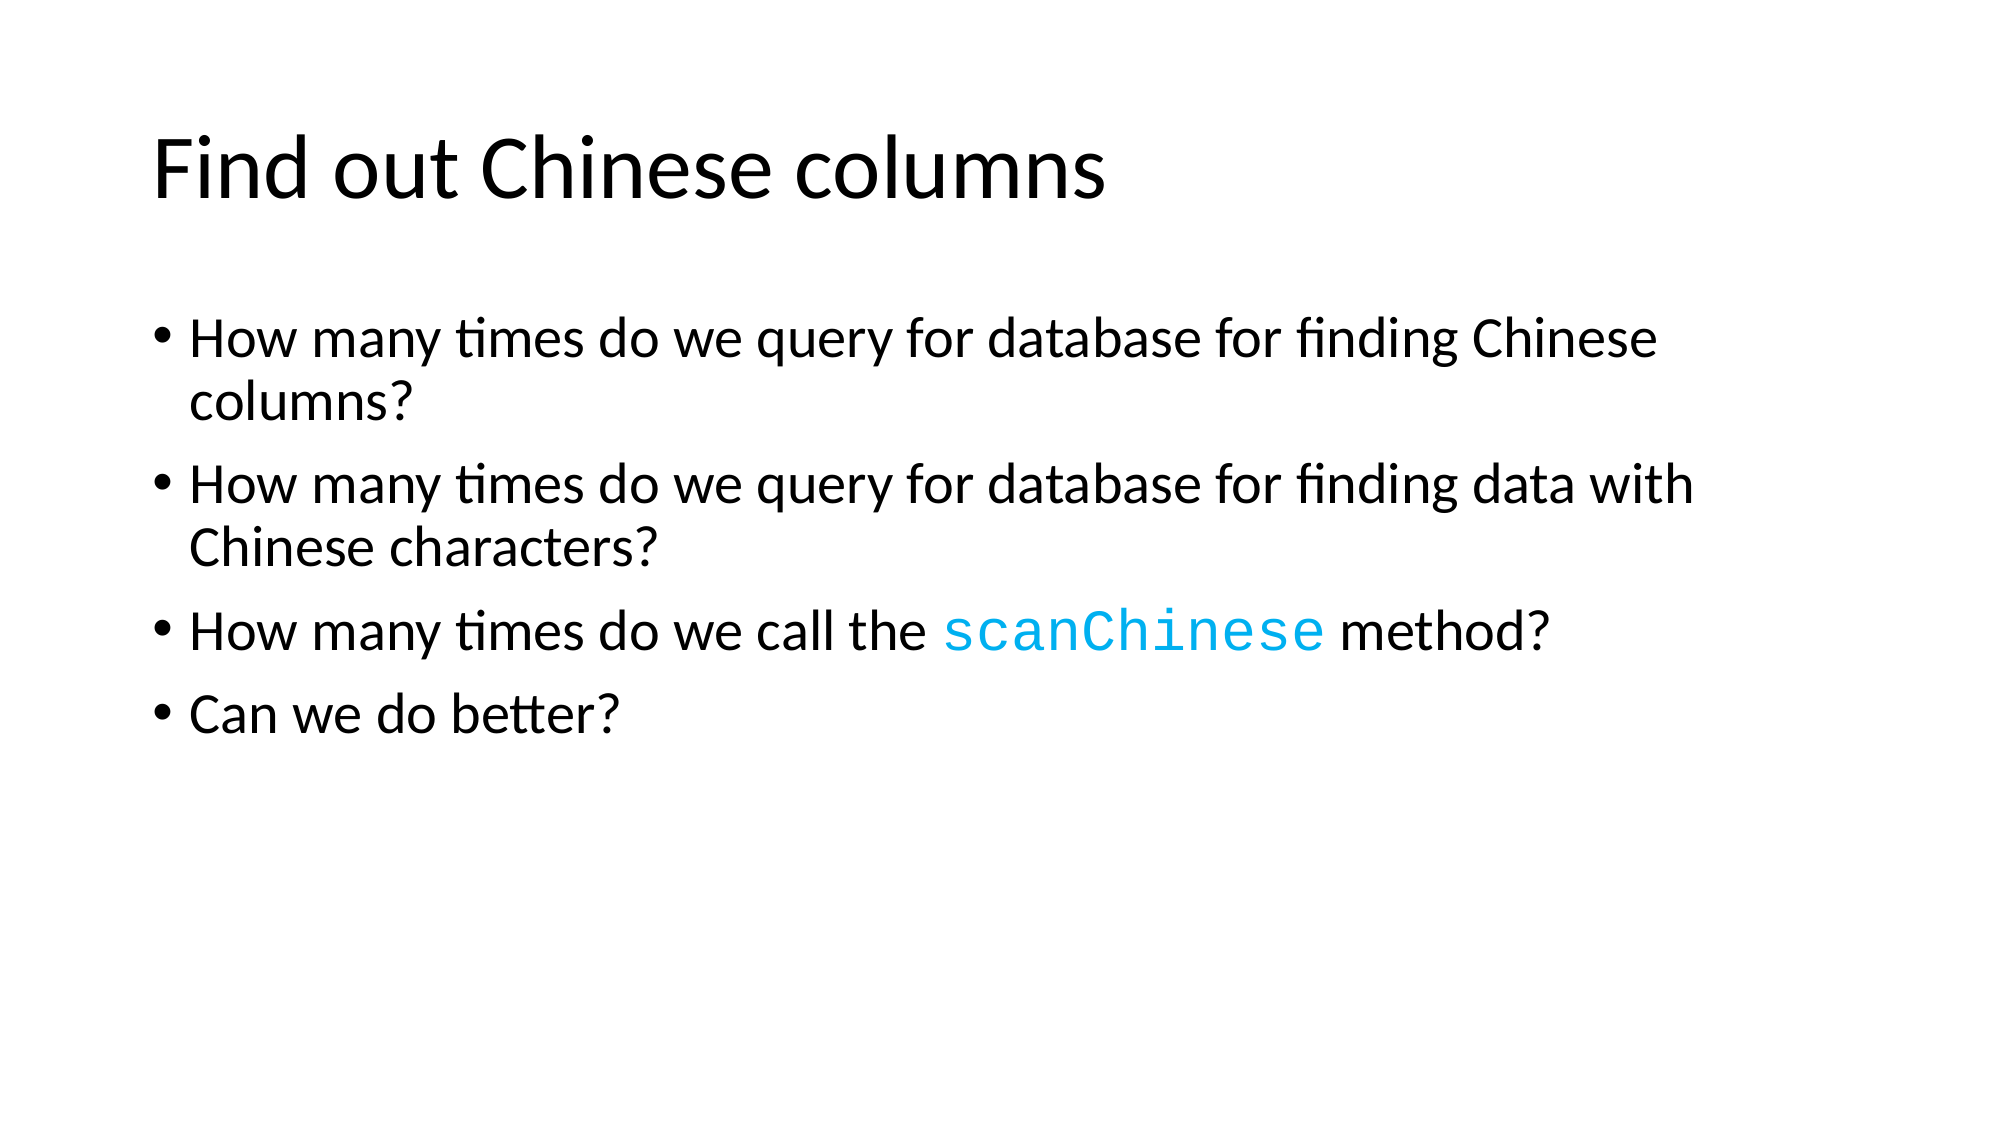

# Find out Chinese columns
How many times do we query for database for finding Chinese columns?
How many times do we query for database for finding data with Chinese characters?
How many times do we call the scanChinese method?
Can we do better?